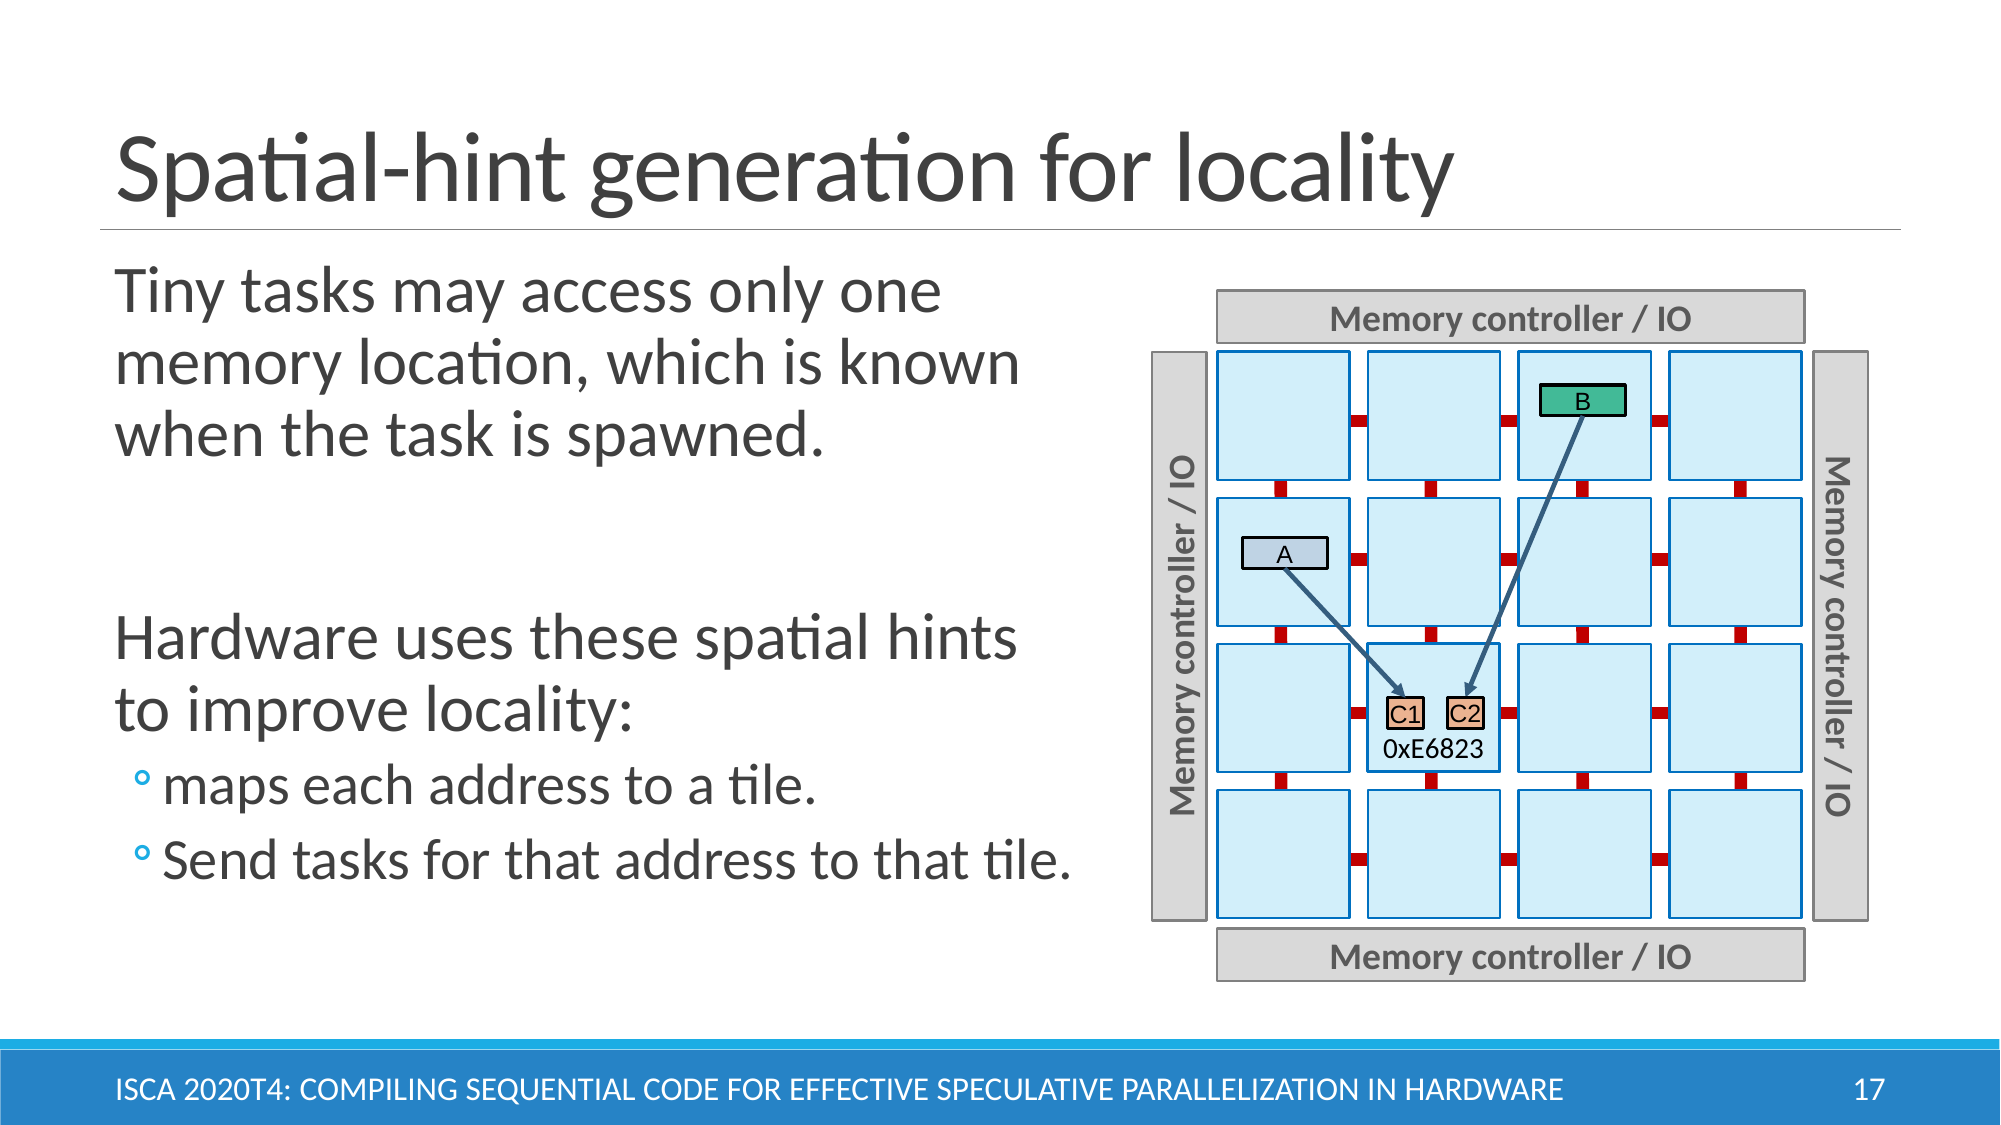

# Spatial-hint generation for locality
Tiny tasks may access only one memory location, which is known when the task is spawned.

Hardware uses these spatial hints to improve locality:
maps each address to a tile.
Send tasks for that address to that tile.

Memory controller / IO

Memory controller / IO
Memory controller / IO
Memory controller / IO
B
A
0xE6823
C2
C1
ISCA 2020		T4: Compiling Sequential Code for Effective Speculative Parallelization in Hardware
17